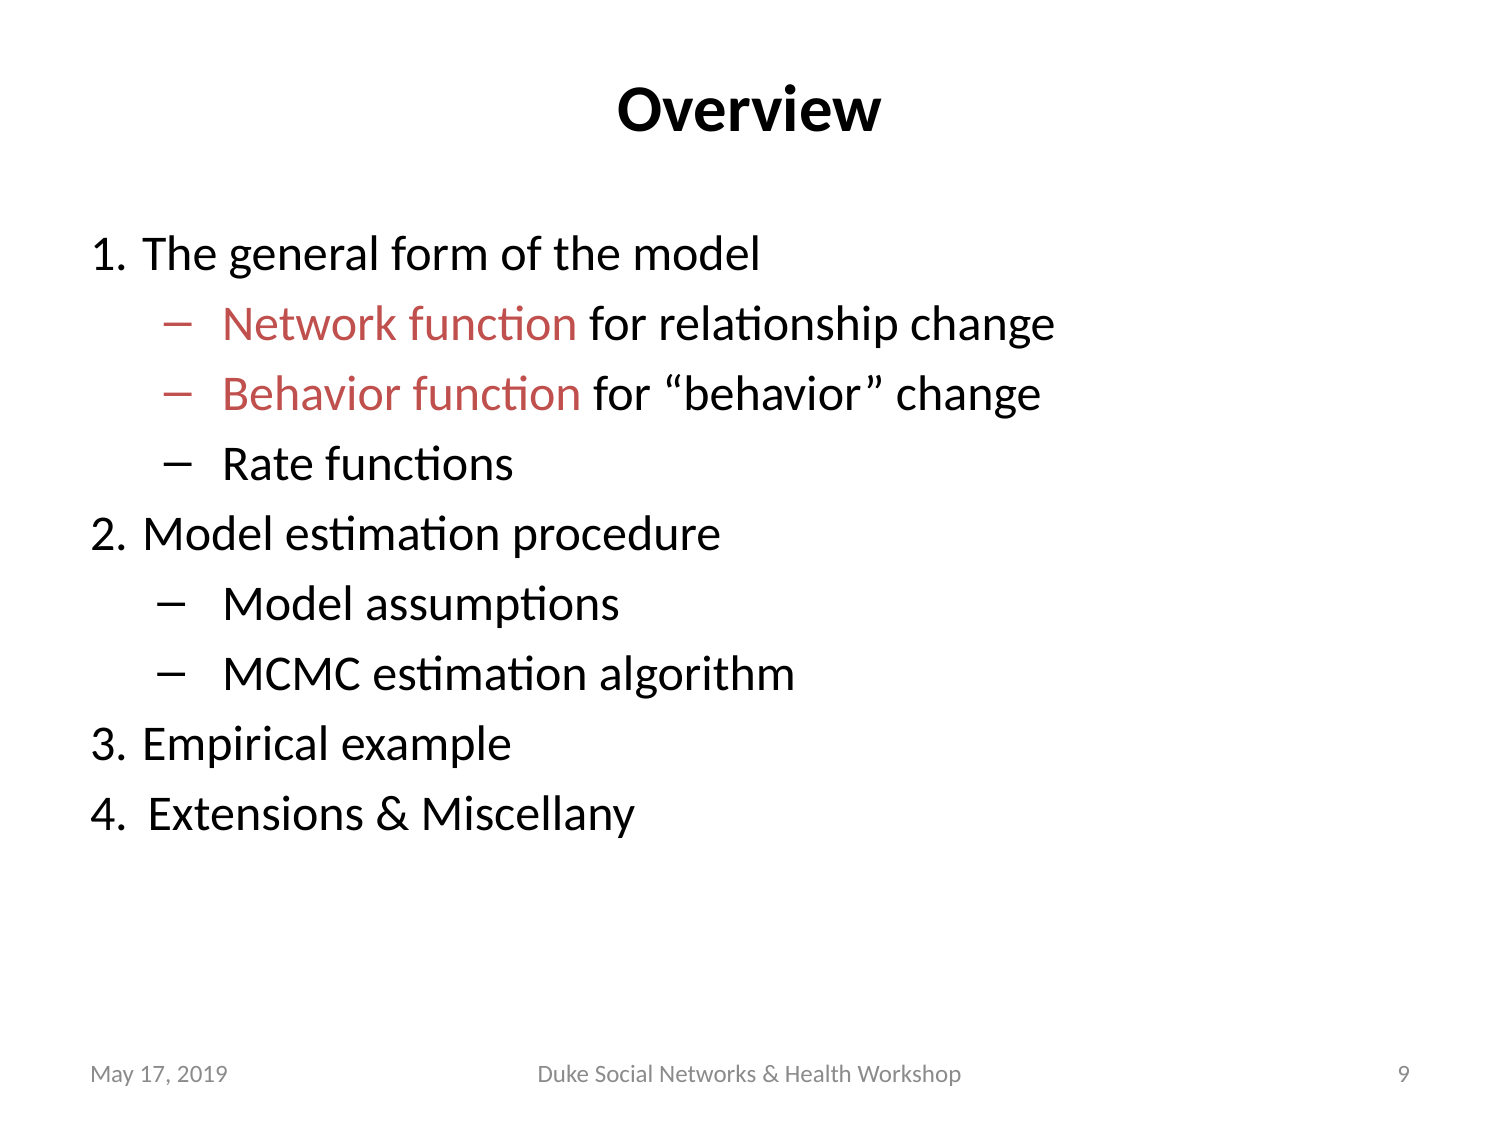

# Overview
The general form of the model
Network function for relationship change
Behavior function for “behavior” change
Rate functions
Model estimation procedure
Model assumptions
MCMC estimation algorithm
Empirical example
Extensions & Miscellany
May 17, 2019
Duke Social Networks & Health Workshop
9